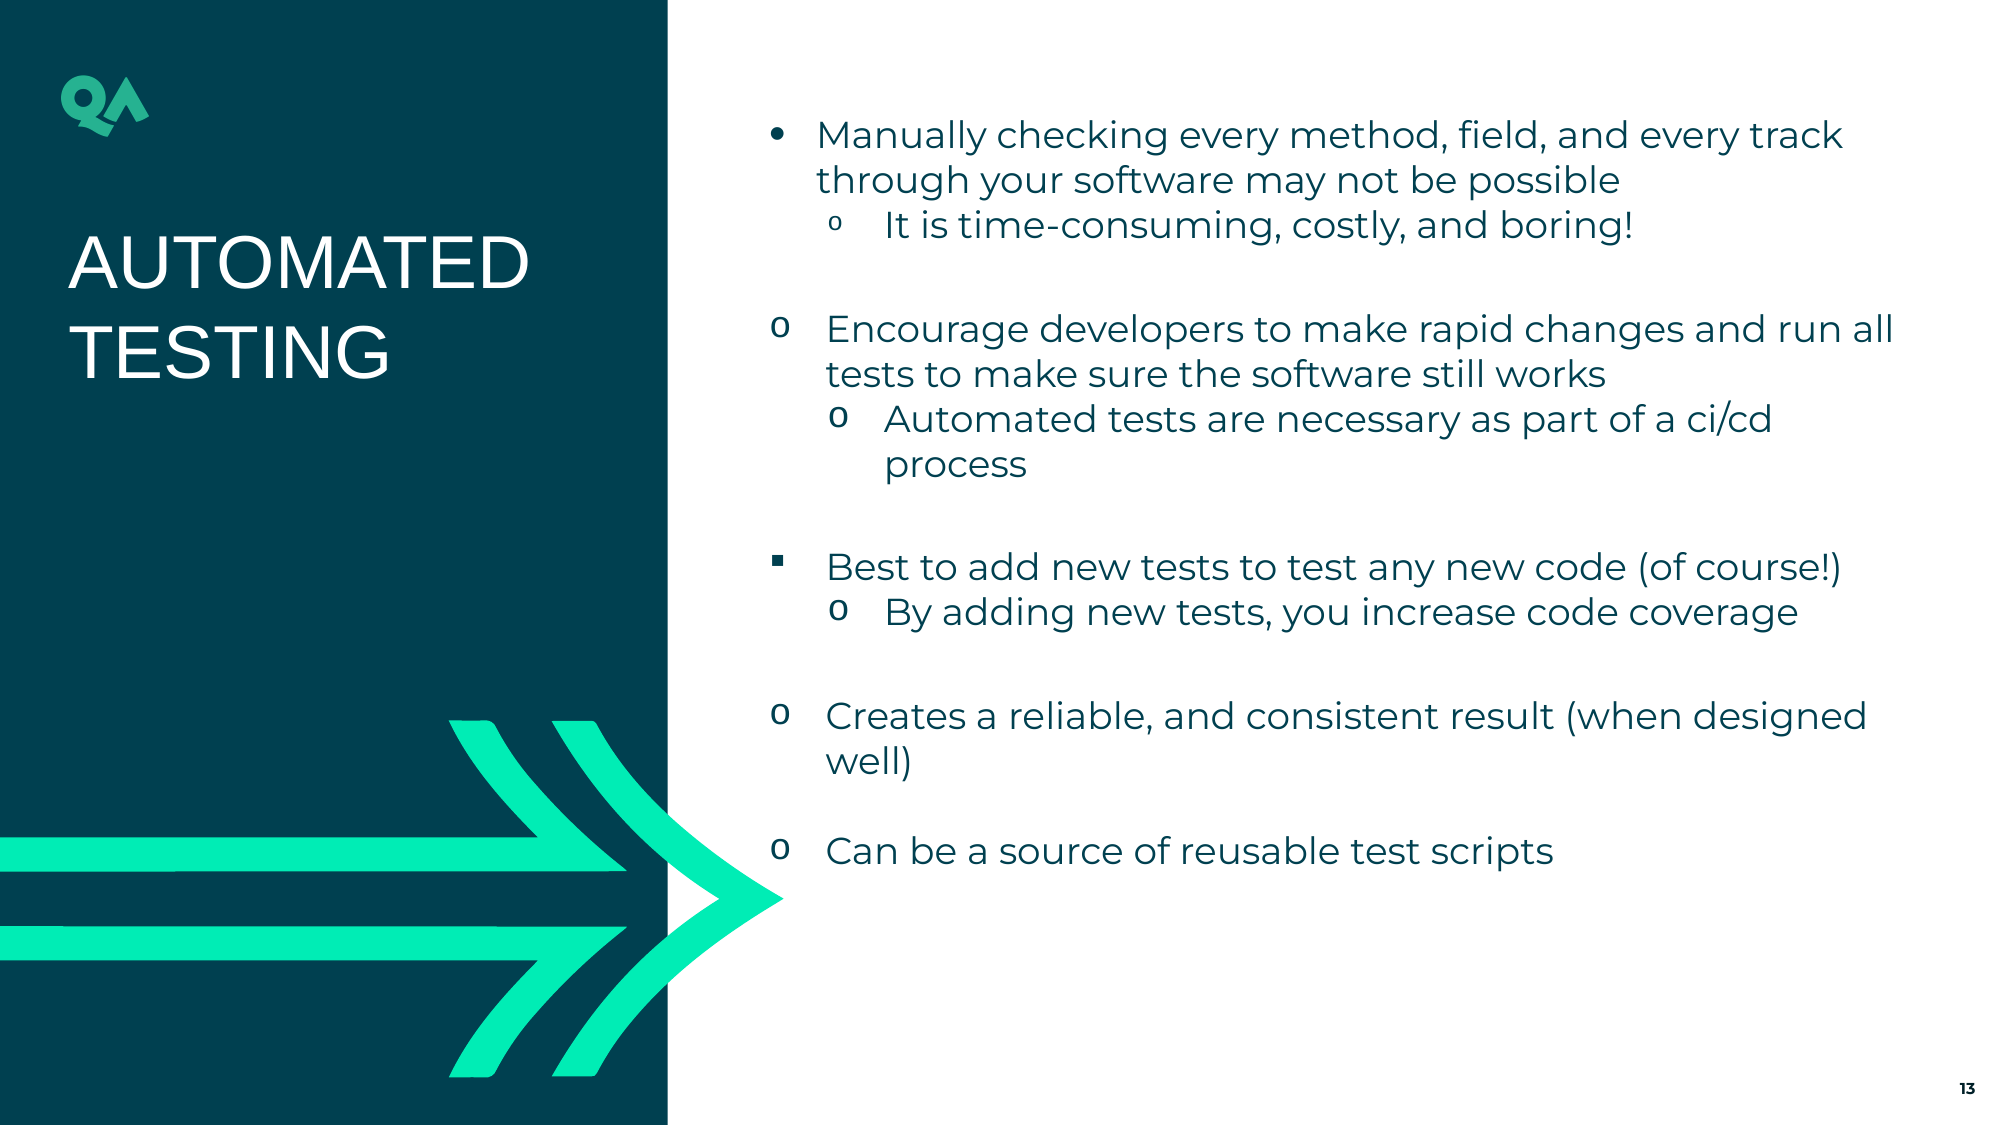

Manually checking every method, field, and every track through your software may not be possible
It is time-consuming, costly, and boring!

Encourage developers to make rapid changes and run all tests to make sure the software still works
Automated tests are necessary as part of a ci/cd process
Best to add new tests to test any new code (of course!)
By adding new tests, you increase code coverage

Creates a reliable, and consistent result (when designed well)
Can be a source of reusable test scripts
AUTOMATED TESTING
13